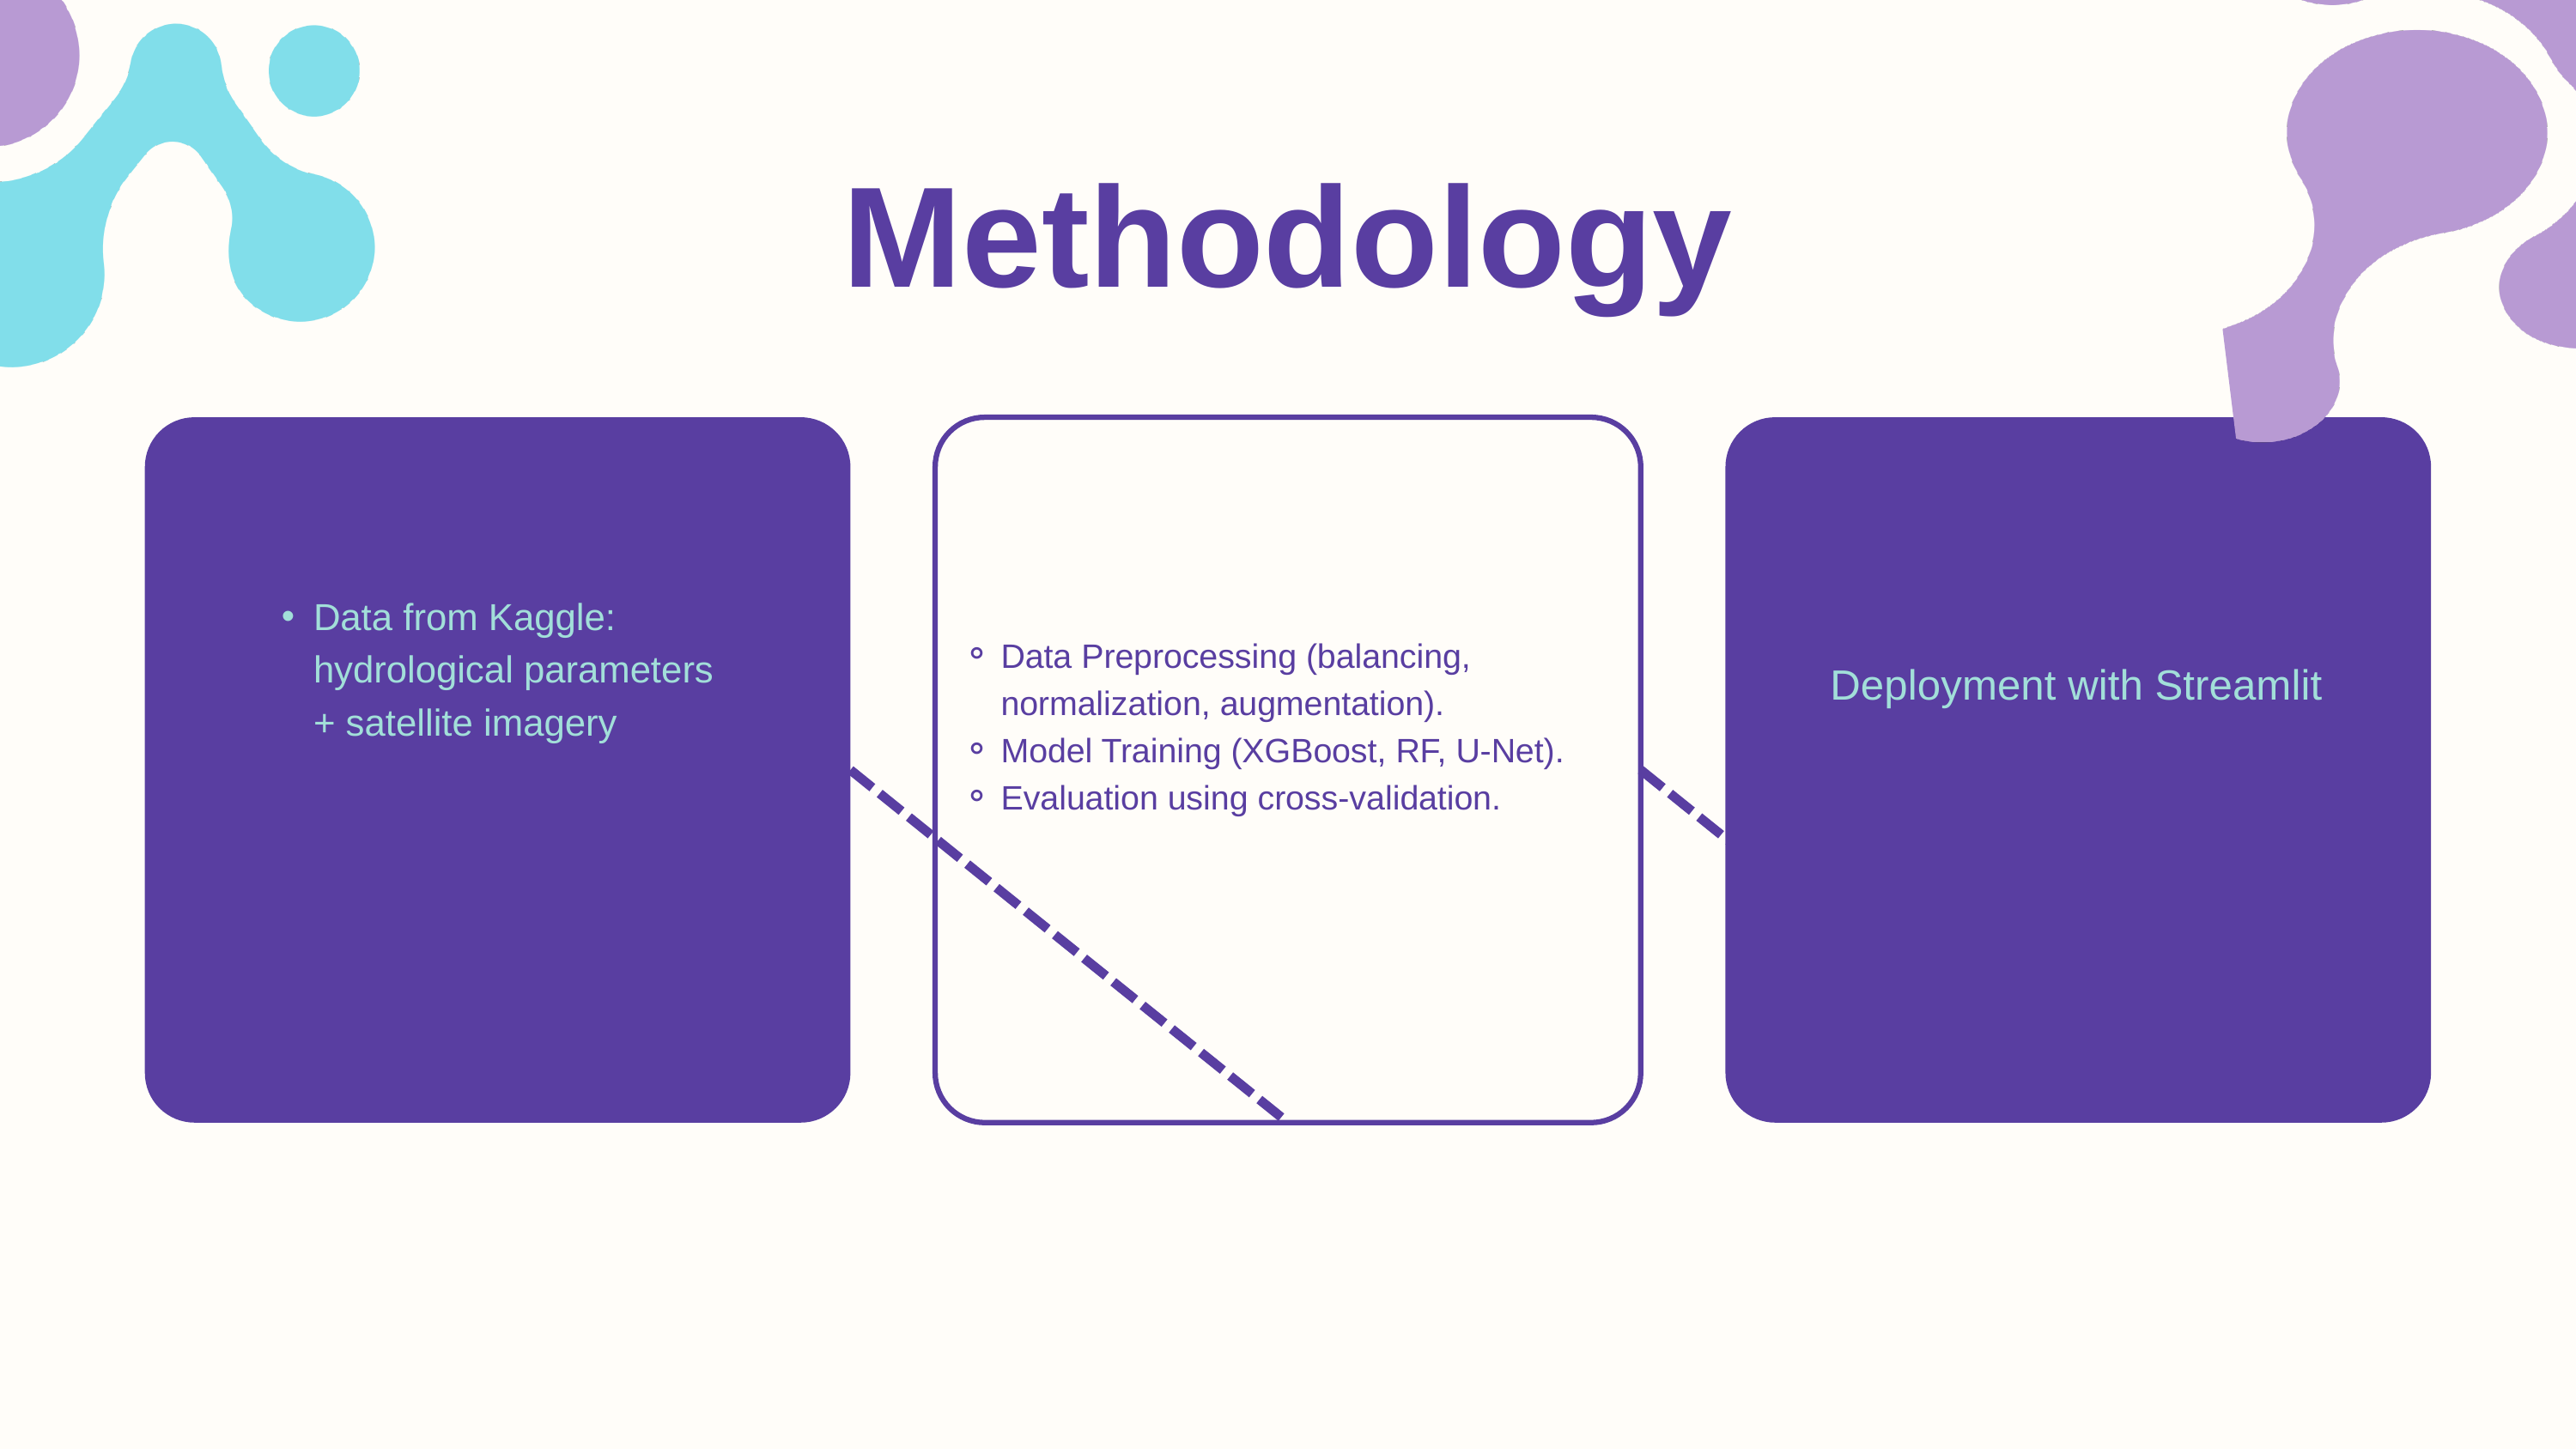

Methodology

Deployment with Streamlit

Data from Kaggle: hydrological parameters + satellite imagery

Data Preprocessing (balancing, normalization, augmentation).
Model Training (XGBoost, RF, U-Net).
Evaluation using cross-validation.